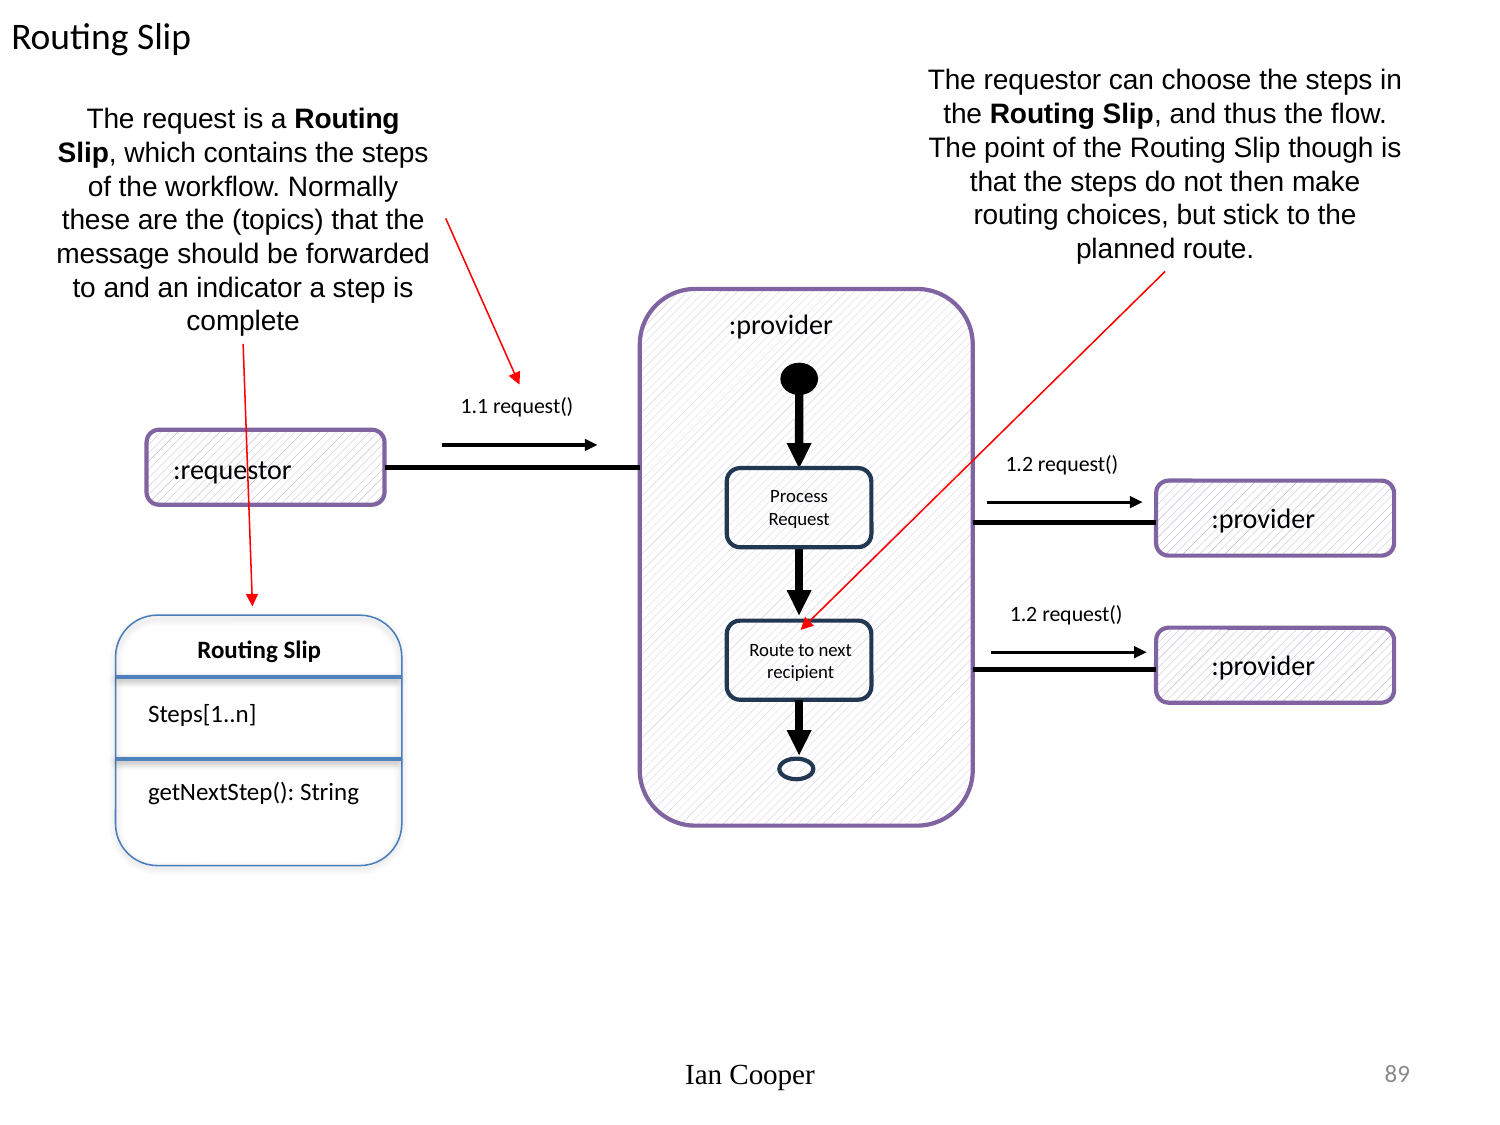

Routing Slip
The requestor can choose the steps in the Routing Slip, and thus the flow. The point of the Routing Slip though is that the steps do not then make routing choices, but stick to the planned route.
The request is a Routing Slip, which contains the steps of the workflow. Normally these are the (topics) that the message should be forwarded to and an indicator a step is complete

:provider

1.1 request()

1.2 request()
:requestor

Process Request

:provider
1.2 request()

Routing Slip

Route to next recipient
:provider
Steps[1..n]

getNextStep(): String
Ian Cooper
89